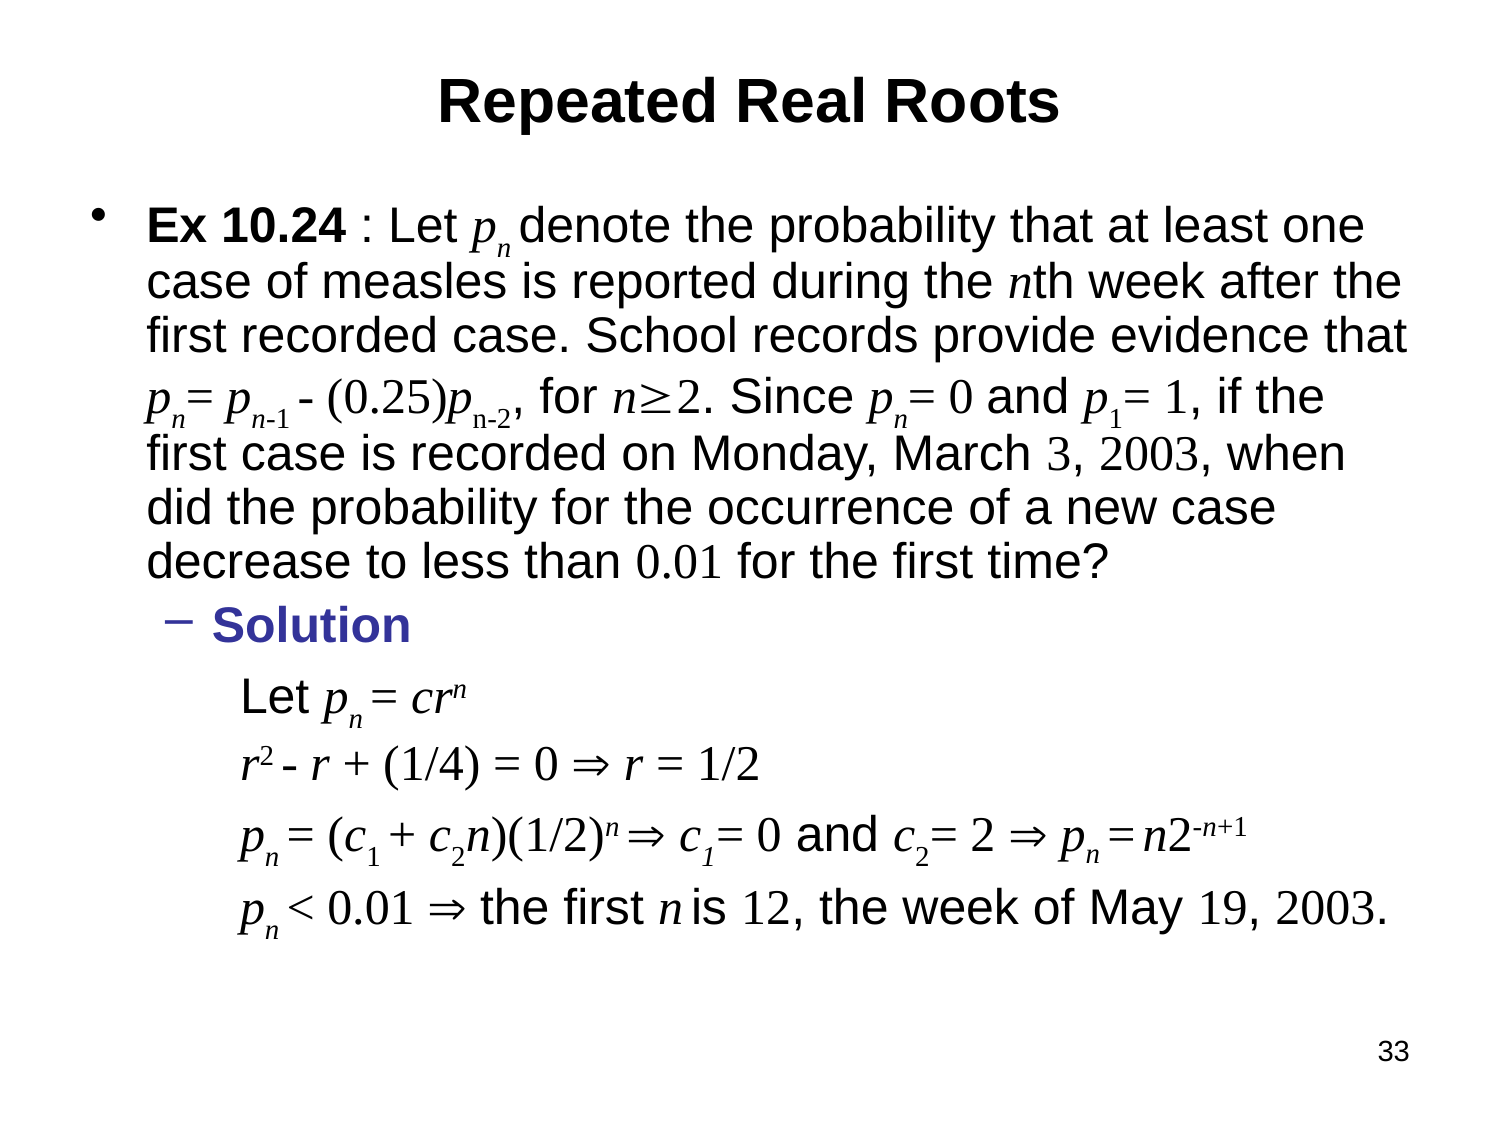

# Repeated Real Roots
Ex 10.24 : Let pn denote the probability that at least one case of measles is reported during the nth week after the first recorded case. School records provide evidence that pn= pn-1 - (0.25)pn-2, for n≥2. Since pn= 0 and p1= 1, if the first case is recorded on Monday, March 3, 2003, when did the probability for the occurrence of a new case decrease to less than 0.01 for the first time?
Solution
Let pn = crn
r2 - r + (1/4) = 0 ⇒ r = 1/2
pn = (c1 + c2n)(1/2)n ⇒ c1= 0 and c2= 2 ⇒ pn = n2-n+1
pn < 0.01 ⇒ the first n is 12, the week of May 19, 2003.
33